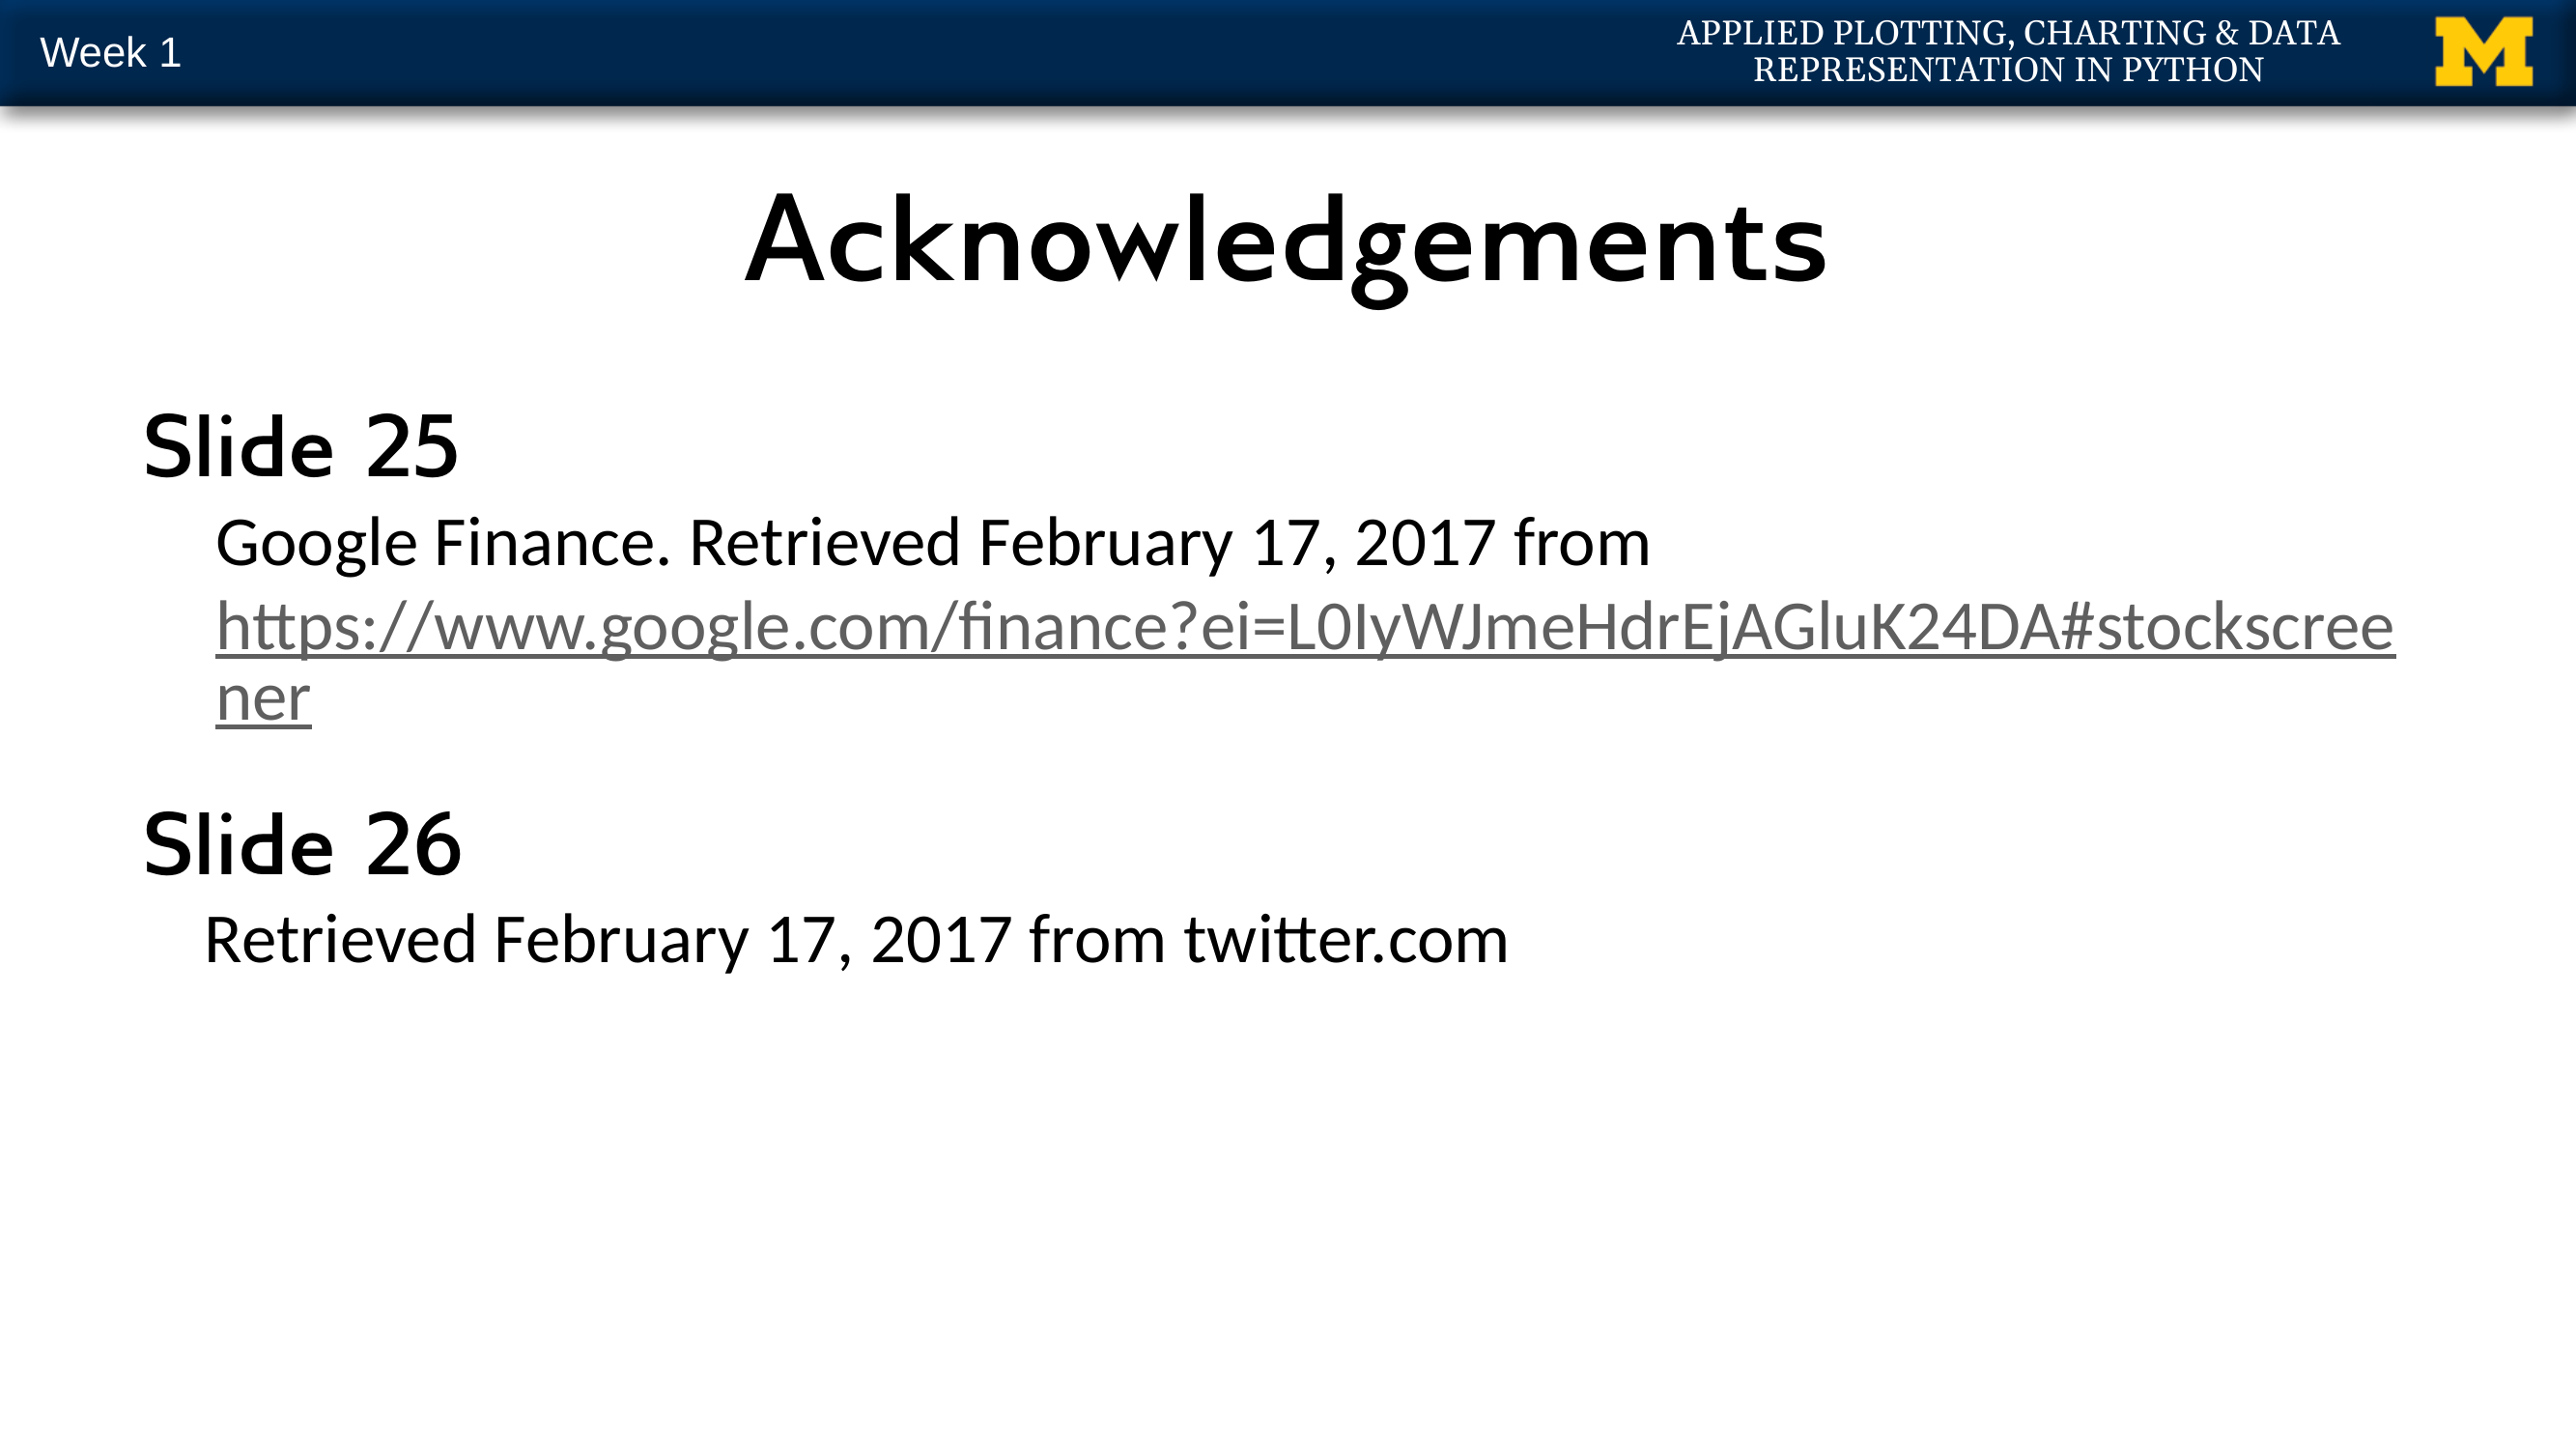

# Acknowledgements
Slide 25
Google Finance. Retrieved February 17, 2017 from https://www.google.com/finance?ei=L0IyWJmeHdrEjAGluK24DA#stockscreener

Slide 26
Retrieved February 17, 2017 from twitter.com